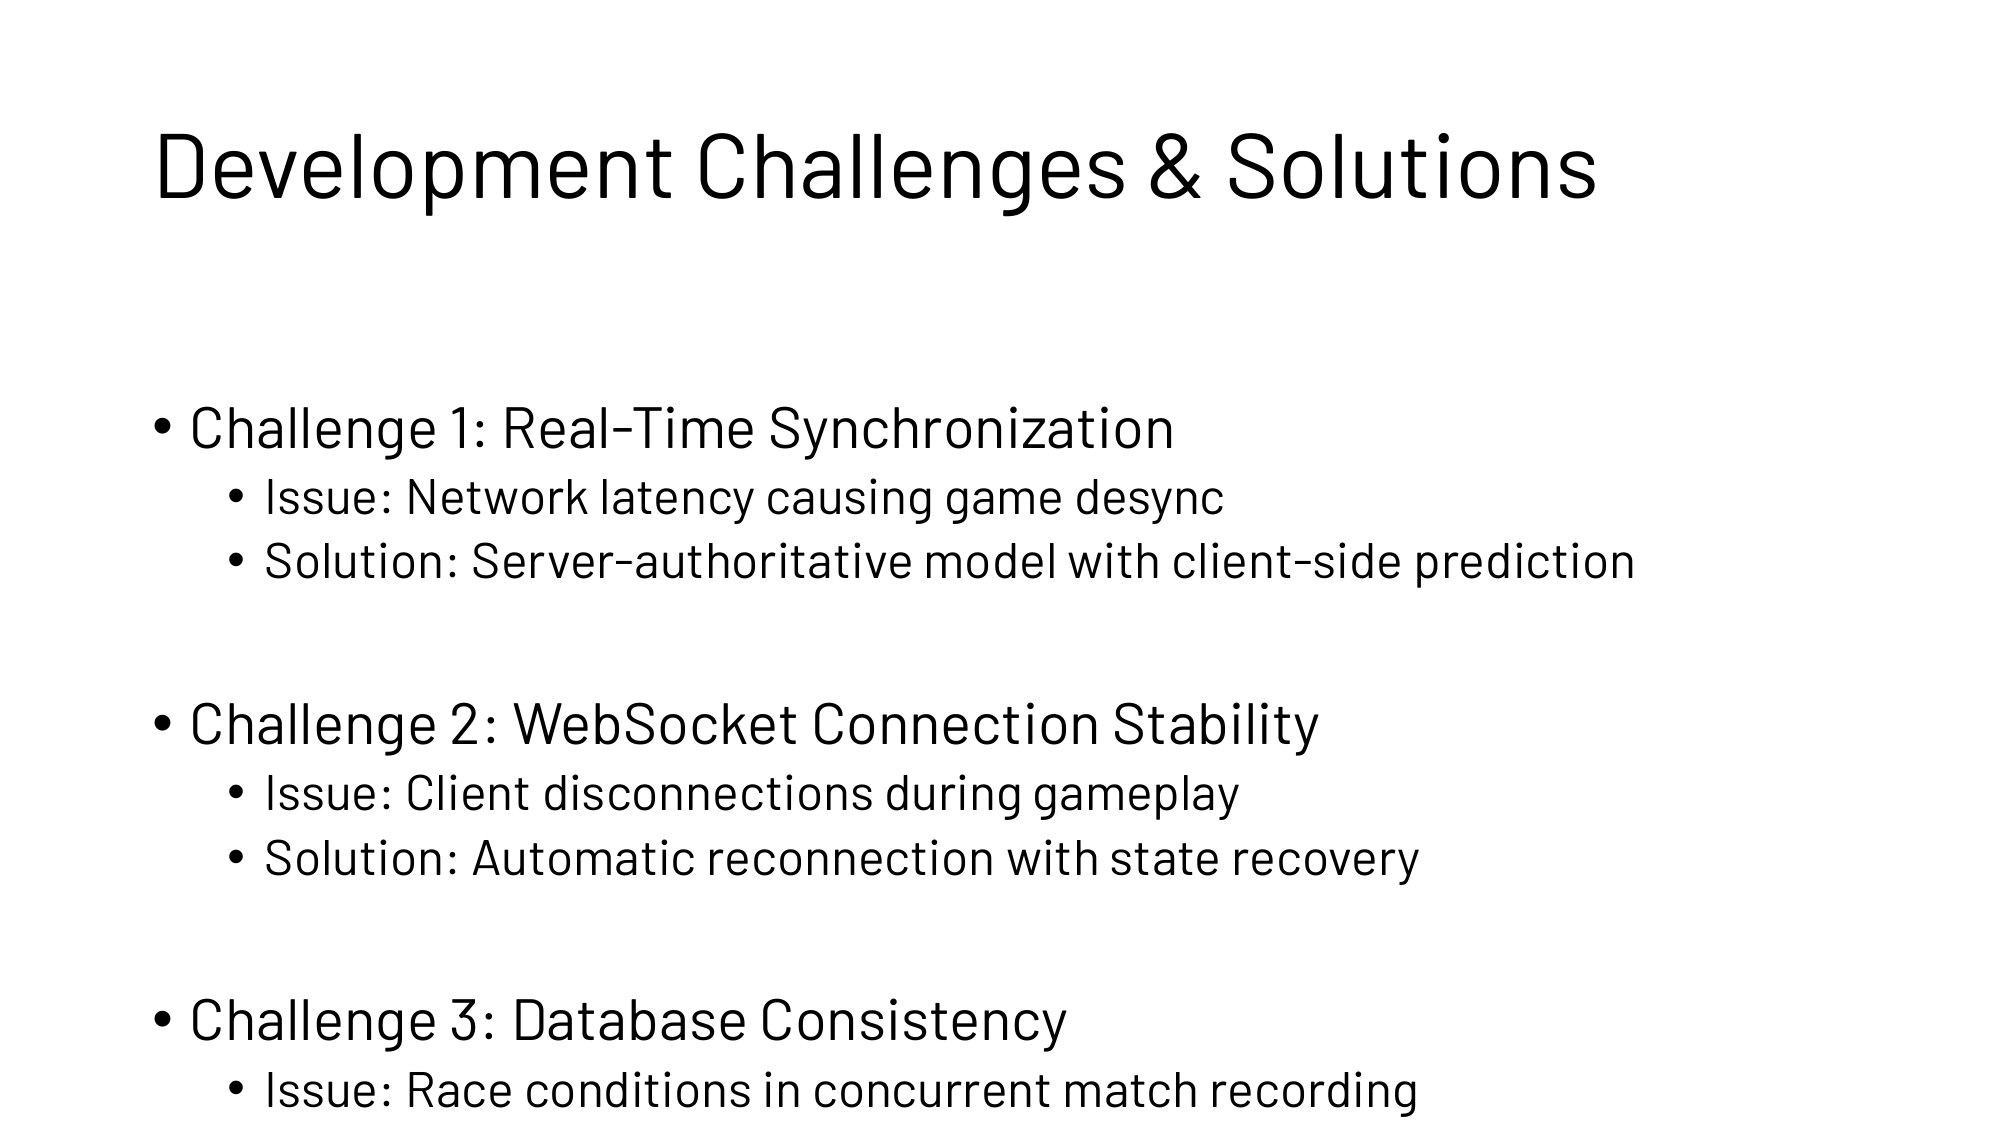

# Development Challenges & Solutions

Challenge 1: Real-Time Synchronization
Issue: Network latency causing game desync
Solution: Server-authoritative model with client-side prediction

Challenge 2: WebSocket Connection Stability
Issue: Client disconnections during gameplay
Solution: Automatic reconnection with state recovery

Challenge 3: Database Consistency
Issue: Race conditions in concurrent match recording
Solution: Transaction-based writes with rollback support

Challenge 4: Blockchain Integration Complexity
Issue: Smart contract deployment and verification
Solution: Hardhat test environment and local blockchain

Challenge 5: Monitoring at Scale
Issue: Log volume and metric collection overhead
Solution: ELK Stack with log rotation and Prometheus compression

Challenge 6: GDPR Compliance
Issue: Data tracking across microservices
Solution: Centralized user consent and audit logging